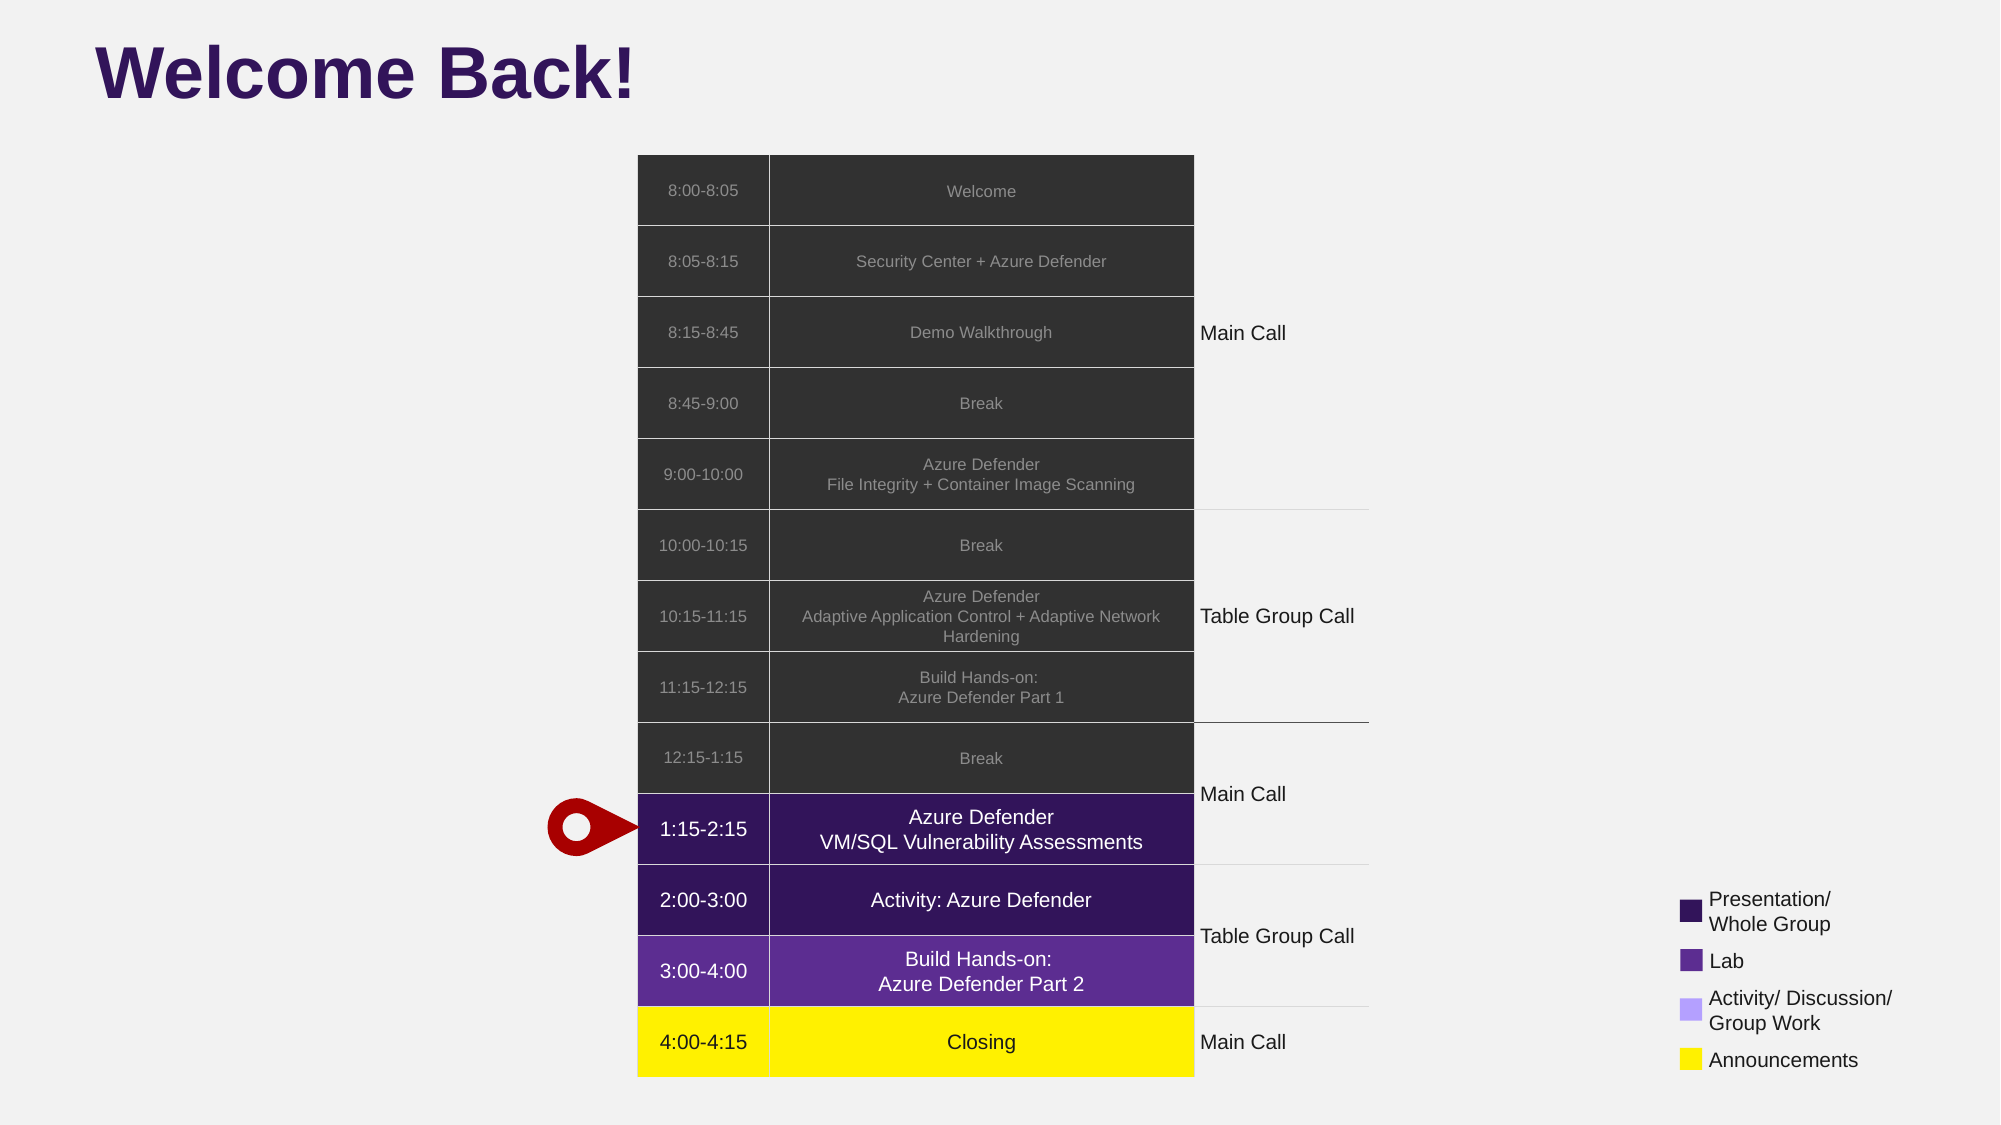

Welcome Back!
| 8:00-8:05 | Welcome | Main Call |
| --- | --- | --- |
| 8:05-8:15 | Security Center + Azure Defender |  |
| 8:15-8:45 | Demo Walkthrough |  |
| 8:45-9:00 | Break |  |
| 9:00-10:00 | Azure Defender File Integrity + Container Image Scanning |  |
| 10:00-10:15 | Break | Table Group Call |
| 10:15-11:15 | Azure Defender Adaptive Application Control + Adaptive Network Hardening |  |
| 11:15-12:15 | Build Hands-on: Azure Defender Part 1 |  |
| 12:15-1:15 | Break | Main Call |
| 1:15-2:15 | Azure Defender VM/SQL Vulnerability Assessments | Main Call |
| 2:00-3:00 | Activity: Azure Defender | Table Group Call |
| 3:00-4:00 | Build Hands-on: Azure Defender Part 2 |  |
| 4:00-4:15 | Closing | Main Call |

Presentation/
Whole Group

Lab

Activity/ Discussion/ Group Work

Announcements